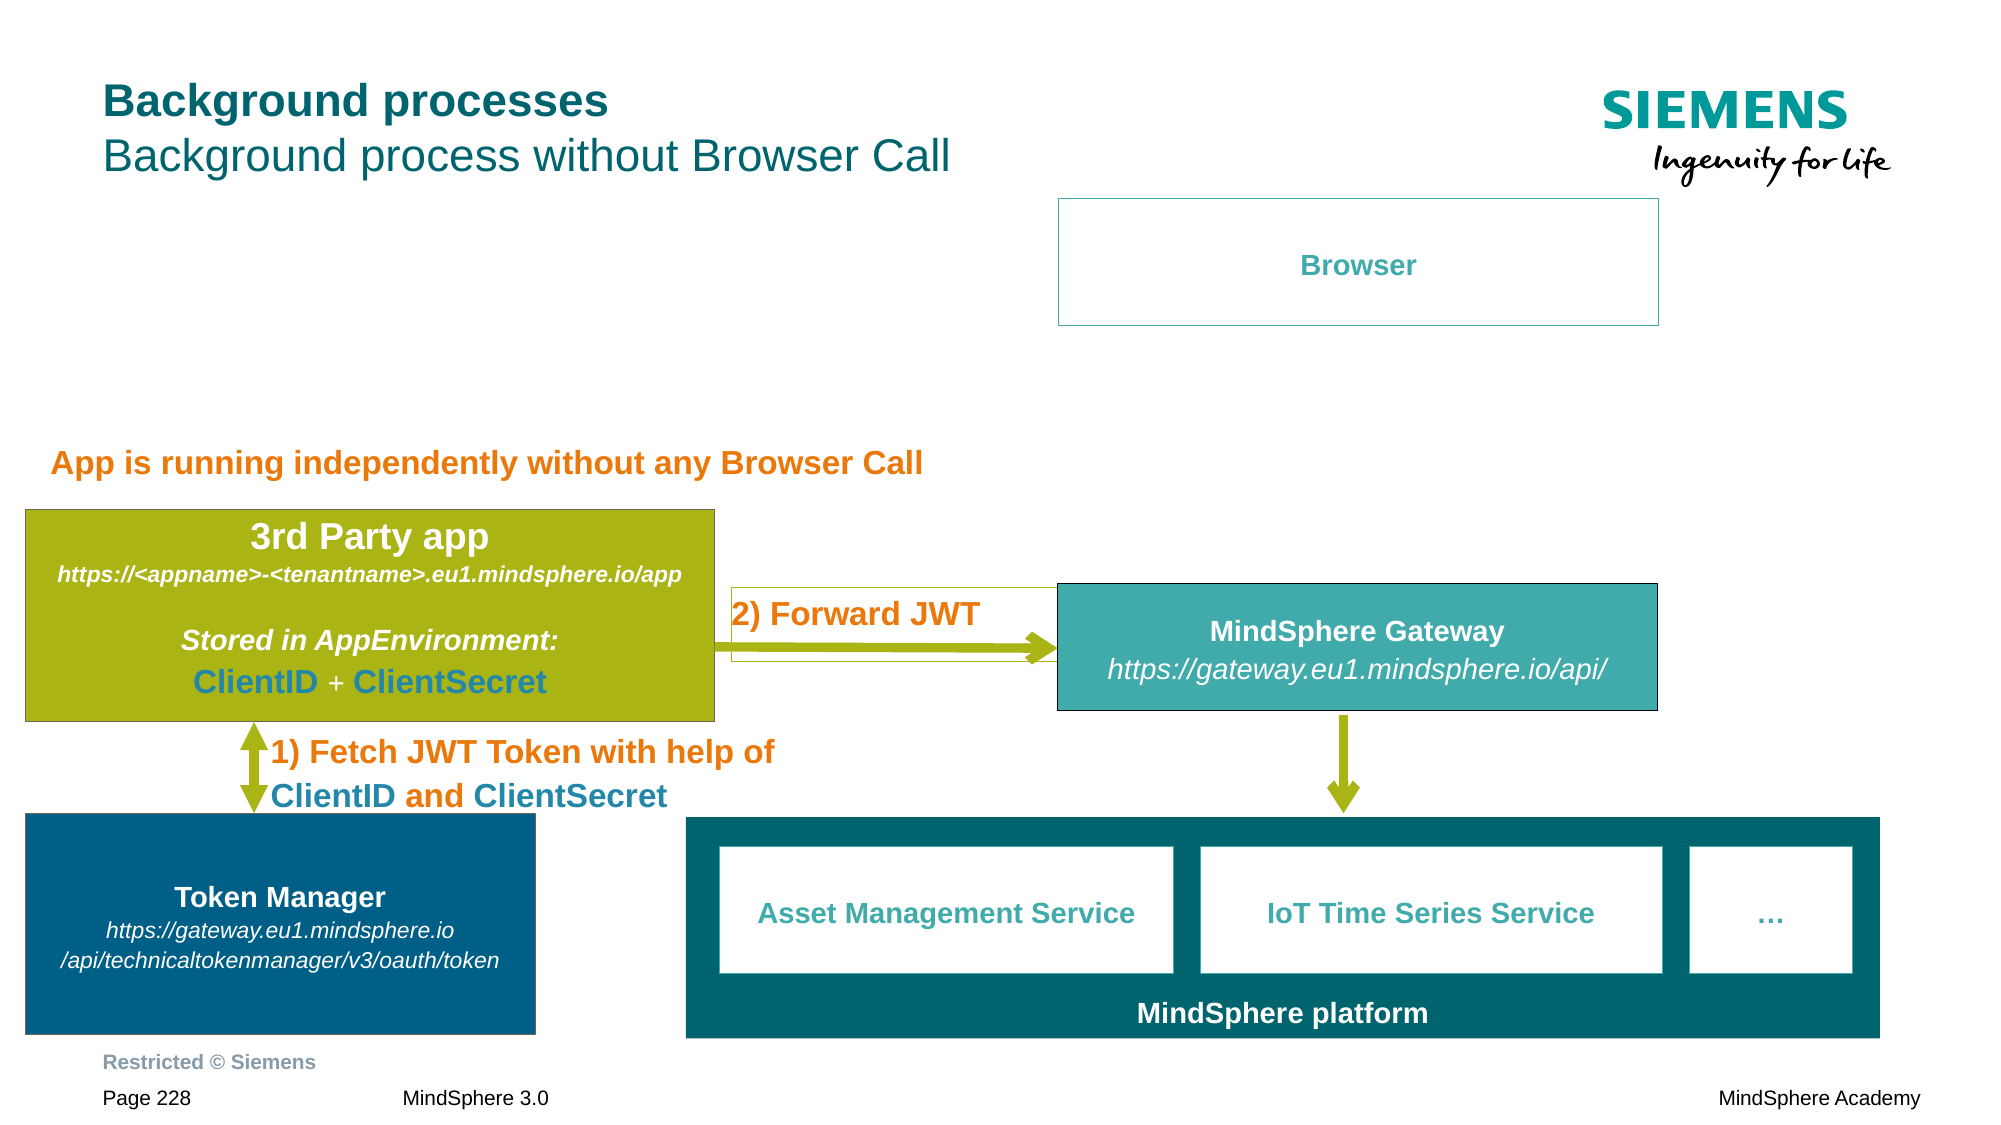

# Background processes Background process without Browser Call

Browser
App is running independently without any Browser Call

3rd Party app
https://<appname>-<tenantname>.eu1.mindsphere.io/app

Stored in AppEnvironment:
ClientID + ClientSecret

MindSphere Gateway https://gateway.eu1.mindsphere.io/api/
2) Forward JWT
1) Fetch JWT Token with help of ClientID and ClientSecret
Token Manager
https://gateway.eu1.mindsphere.io
/api/technicaltokenmanager/v3/oauth/token
MindSphere platform
Asset Management Service
IoT Time Series Service
…